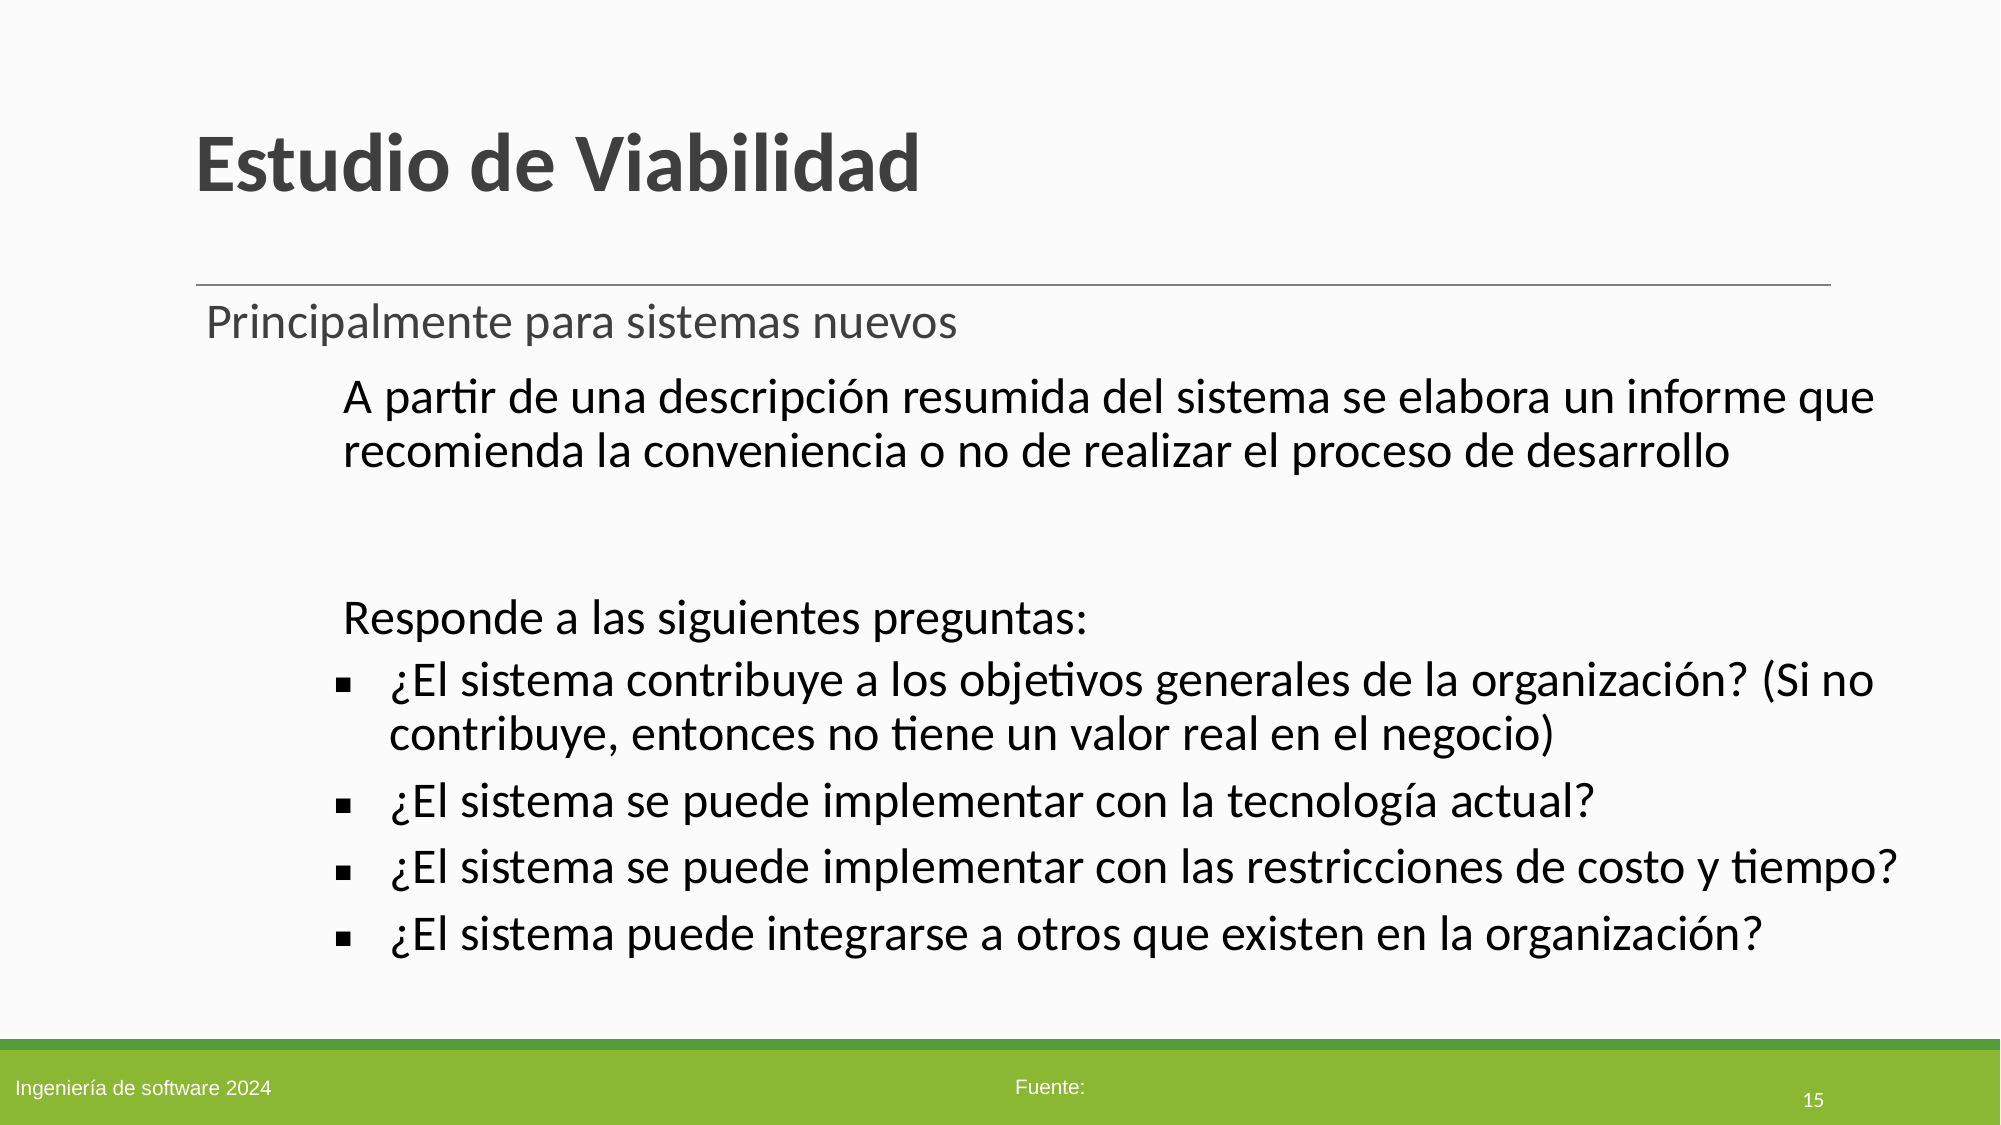

# Estudio de Viabilidad
Principalmente para sistemas nuevos
A partir de una descripción resumida del sistema se elabora un informe que recomienda la conveniencia o no de realizar el proceso de desarrollo

Responde a las siguientes preguntas:
¿El sistema contribuye a los objetivos generales de la organización? (Si no contribuye, entonces no tiene un valor real en el negocio)
¿El sistema se puede implementar con la tecnología actual?
¿El sistema se puede implementar con las restricciones de costo y tiempo?
¿El sistema puede integrarse a otros que existen en la organización?

15